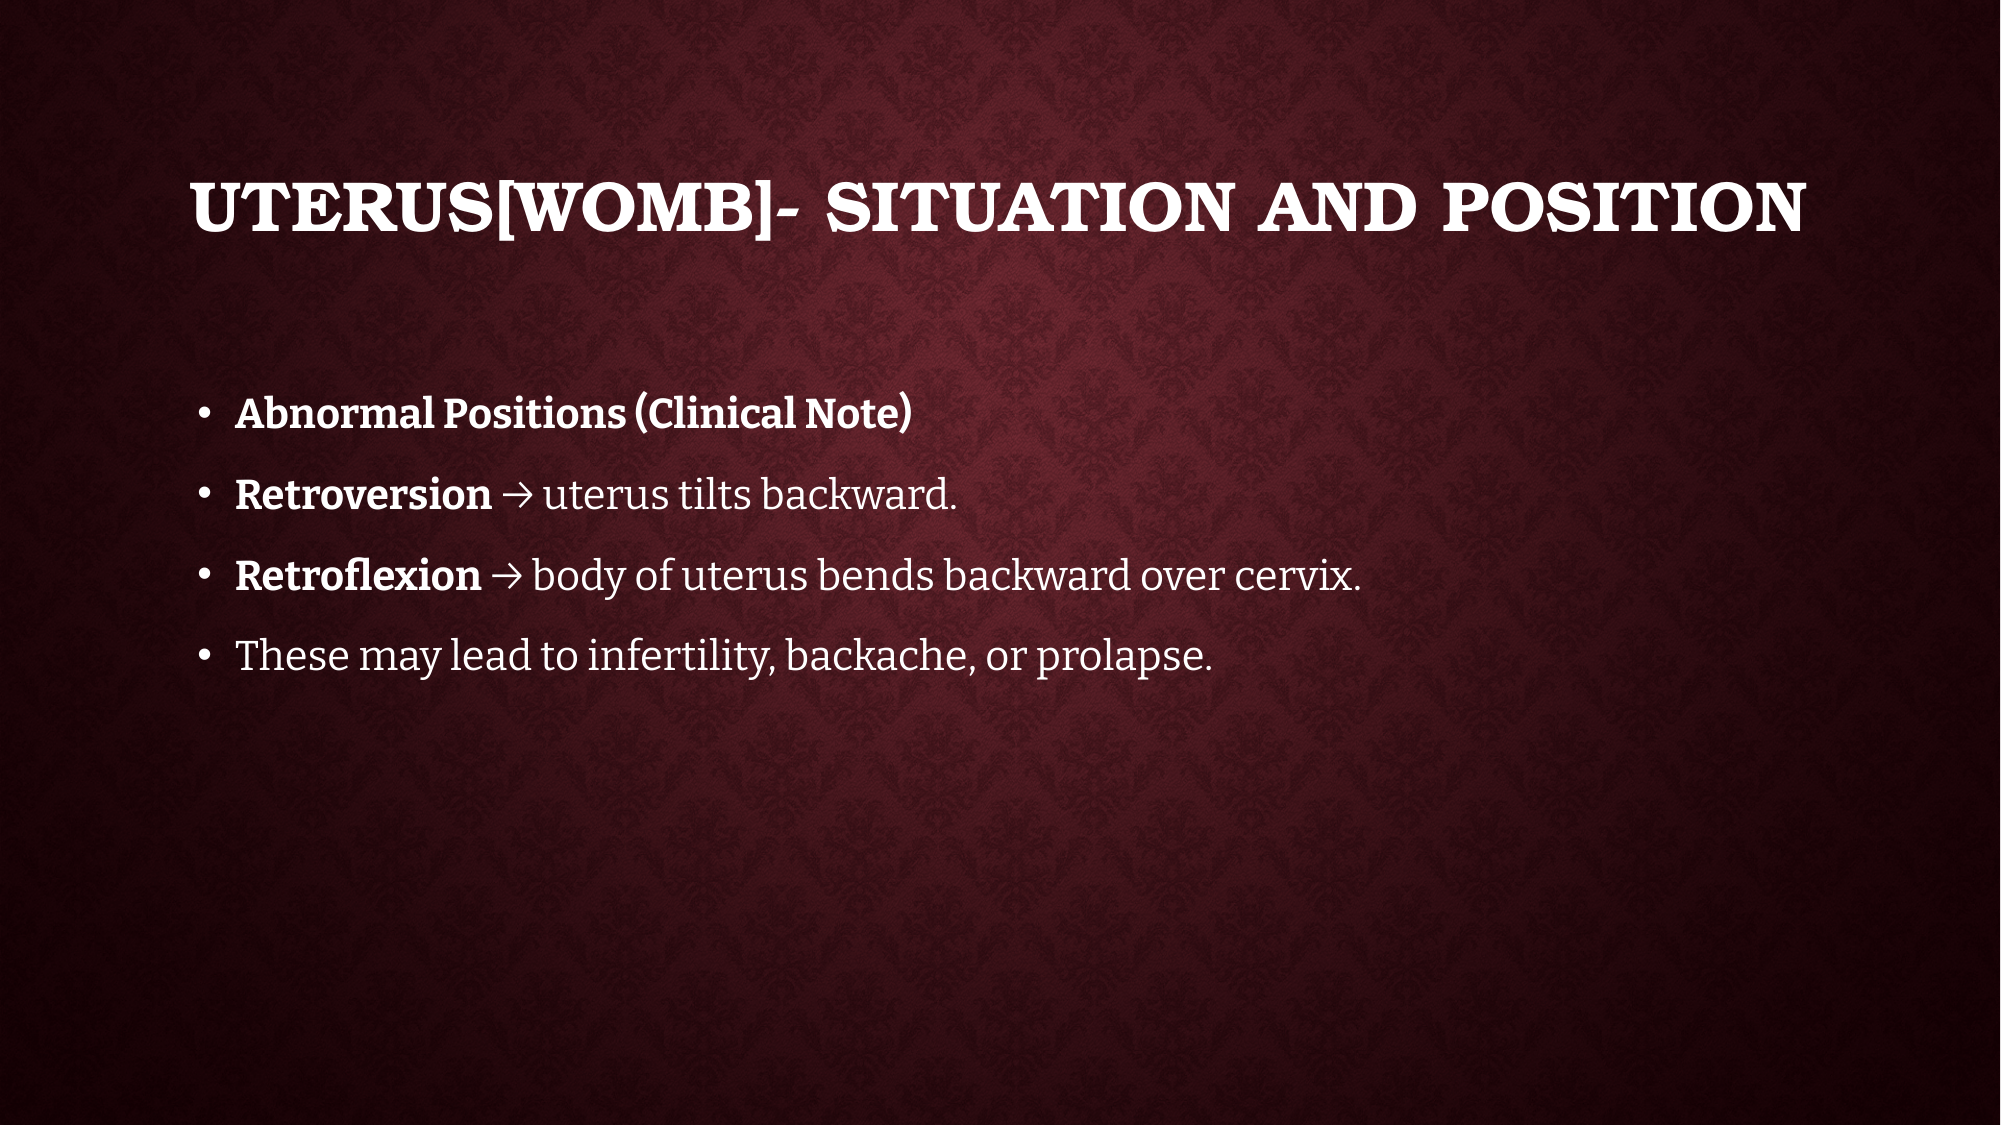

# Uterus[womb]- situation and position
Abnormal Positions (Clinical Note)
Retroversion → uterus tilts backward.
Retroflexion → body of uterus bends backward over cervix.
These may lead to infertility, backache, or prolapse.